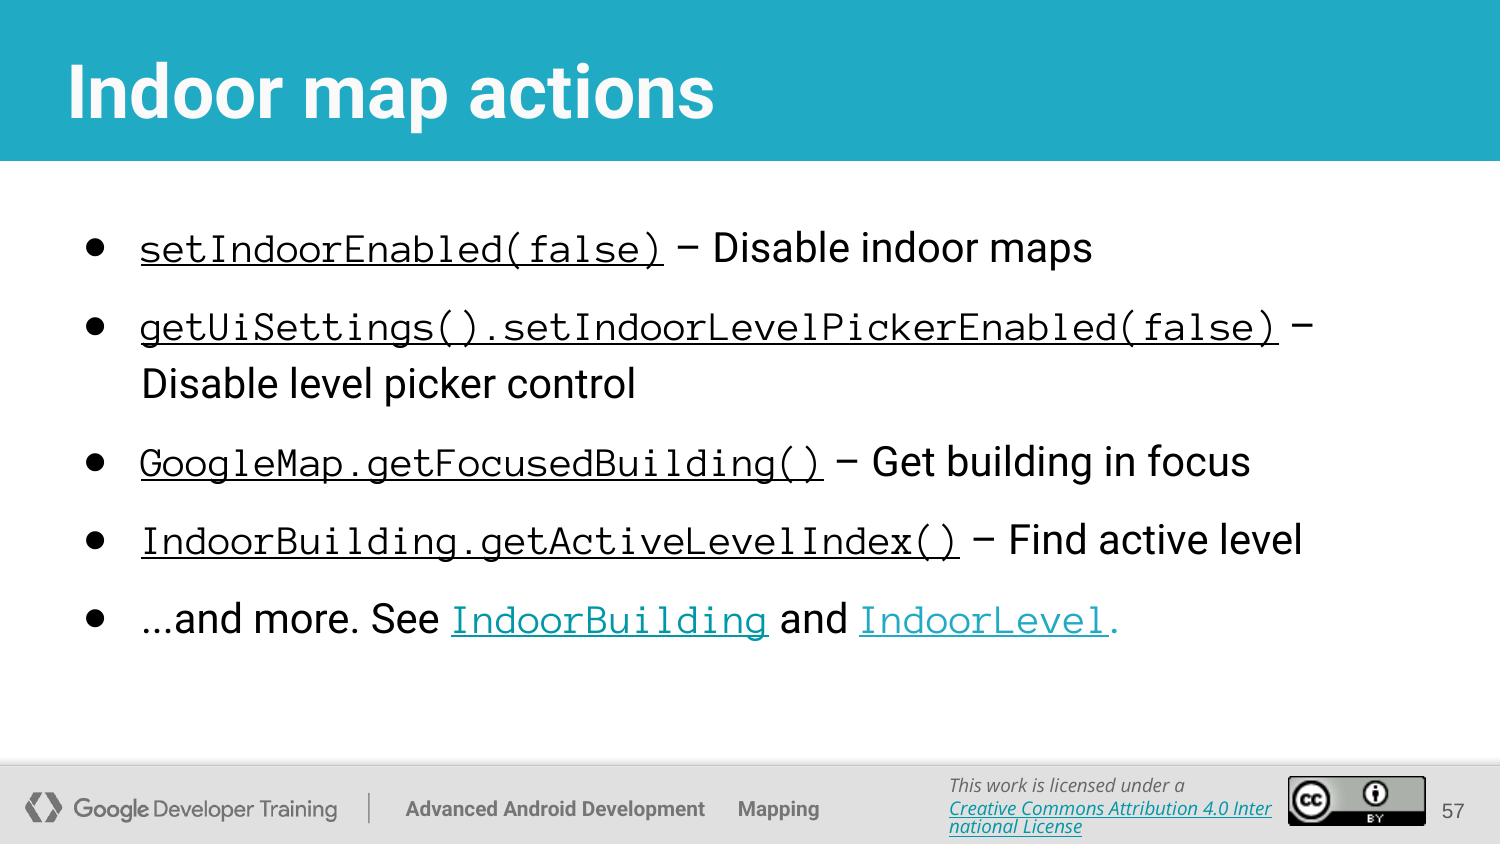

# Indoor map actions
setIndoorEnabled(false) – Disable indoor maps
getUiSettings().setIndoorLevelPickerEnabled(false) – Disable level picker control
GoogleMap.getFocusedBuilding() – Get building in focus
IndoorBuilding.getActiveLevelIndex() – Find active level
...and more. See IndoorBuilding and IndoorLevel.
57